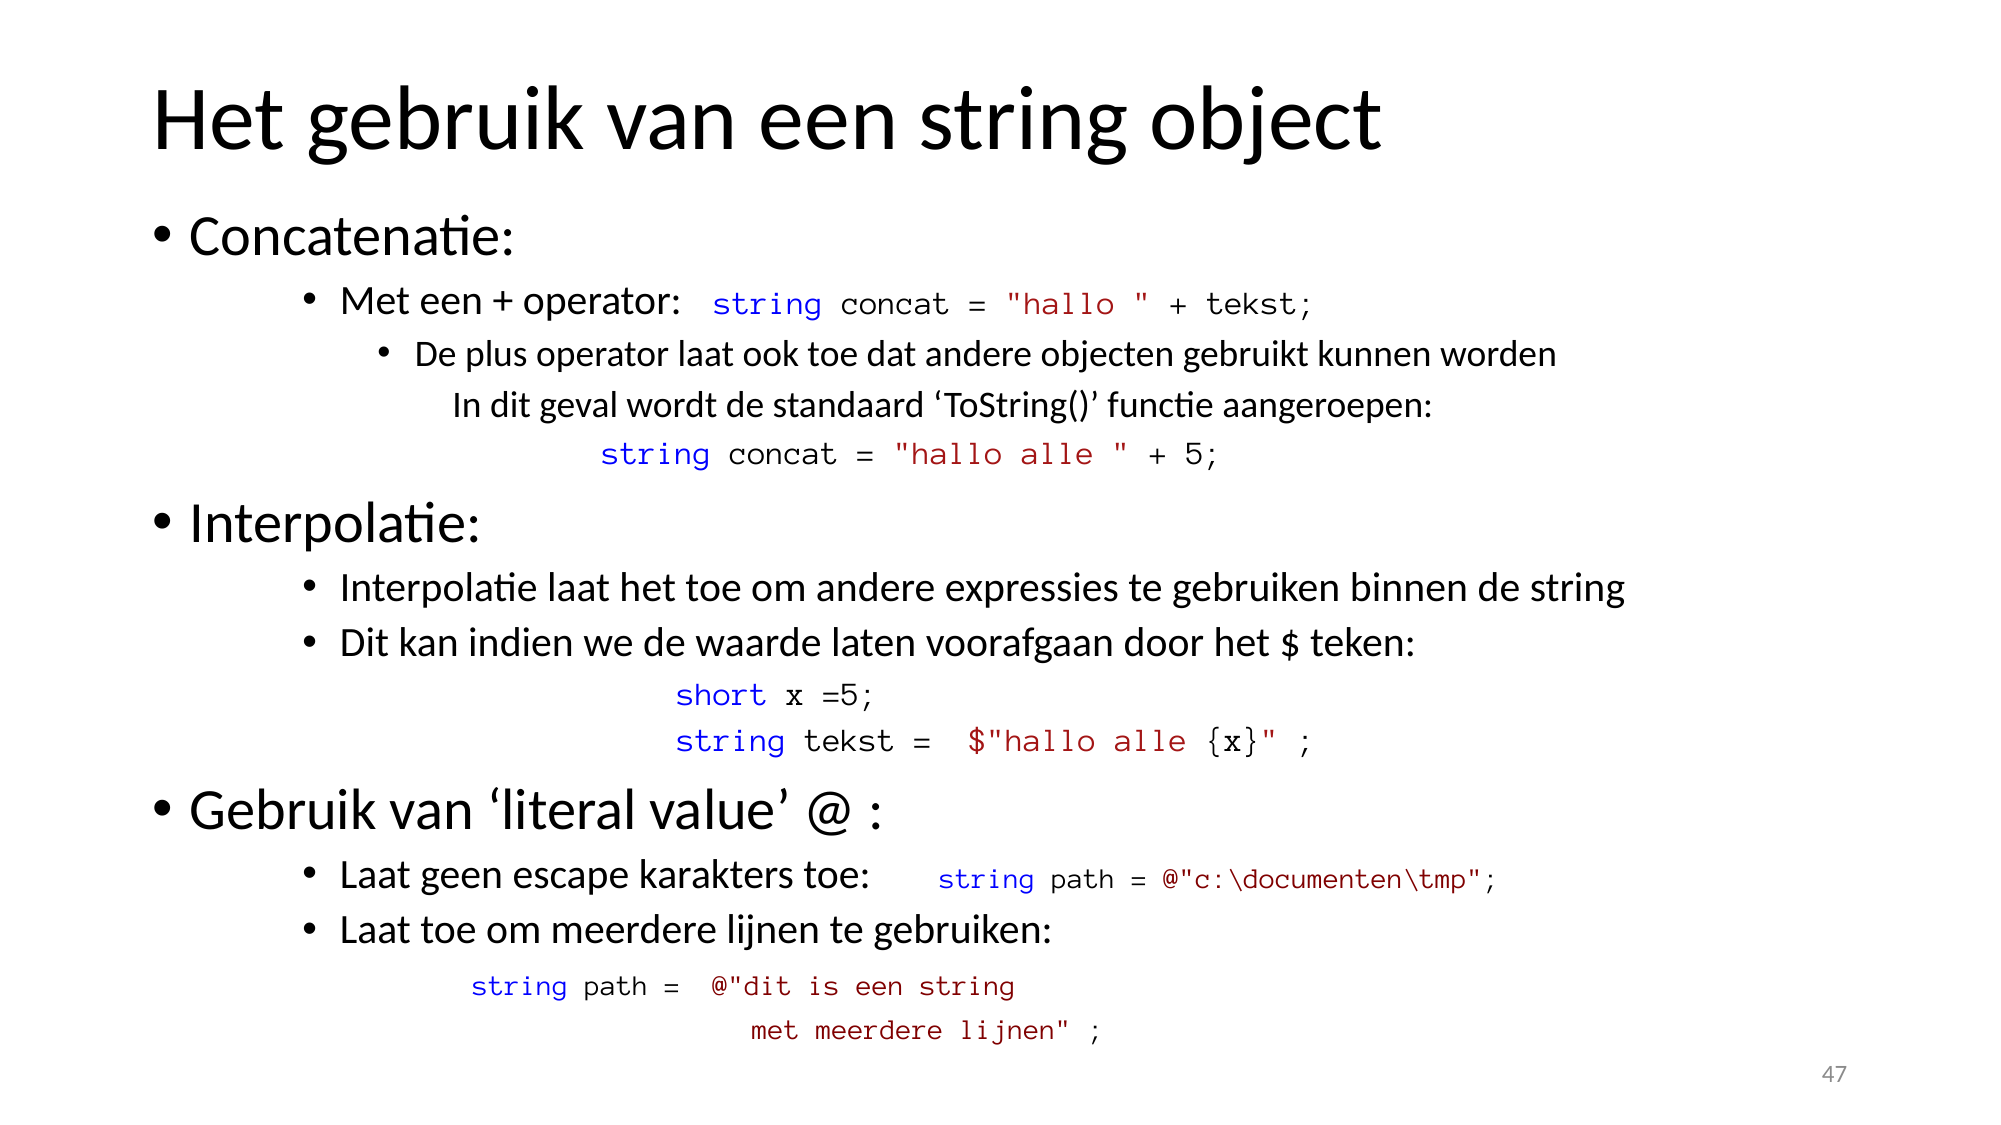

# Het gebruik van een string object
Concatenatie:
Met een + operator:  string concat = "hallo " + tekst;
De plus operator laat ook toe dat andere objecten gebruikt kunnen worden
In dit geval wordt de standaard ‘ToString()’ functie aangeroepen:
	string concat = "hallo alle " + 5;
Interpolatie:
Interpolatie laat het toe om andere expressies te gebruiken binnen de string
Dit kan indien we de waarde laten voorafgaan door het $ teken:
	short x =5;
	string tekst =  $"hallo alle {x}" ;
Gebruik van ‘literal value’ @ :
Laat geen escape karakters toe: 	string path = @"c:\documenten\tmp";
Laat toe om meerdere lijnen te gebruiken:
 string path =  @"dit is een string
		met meerdere lijnen" ;
47